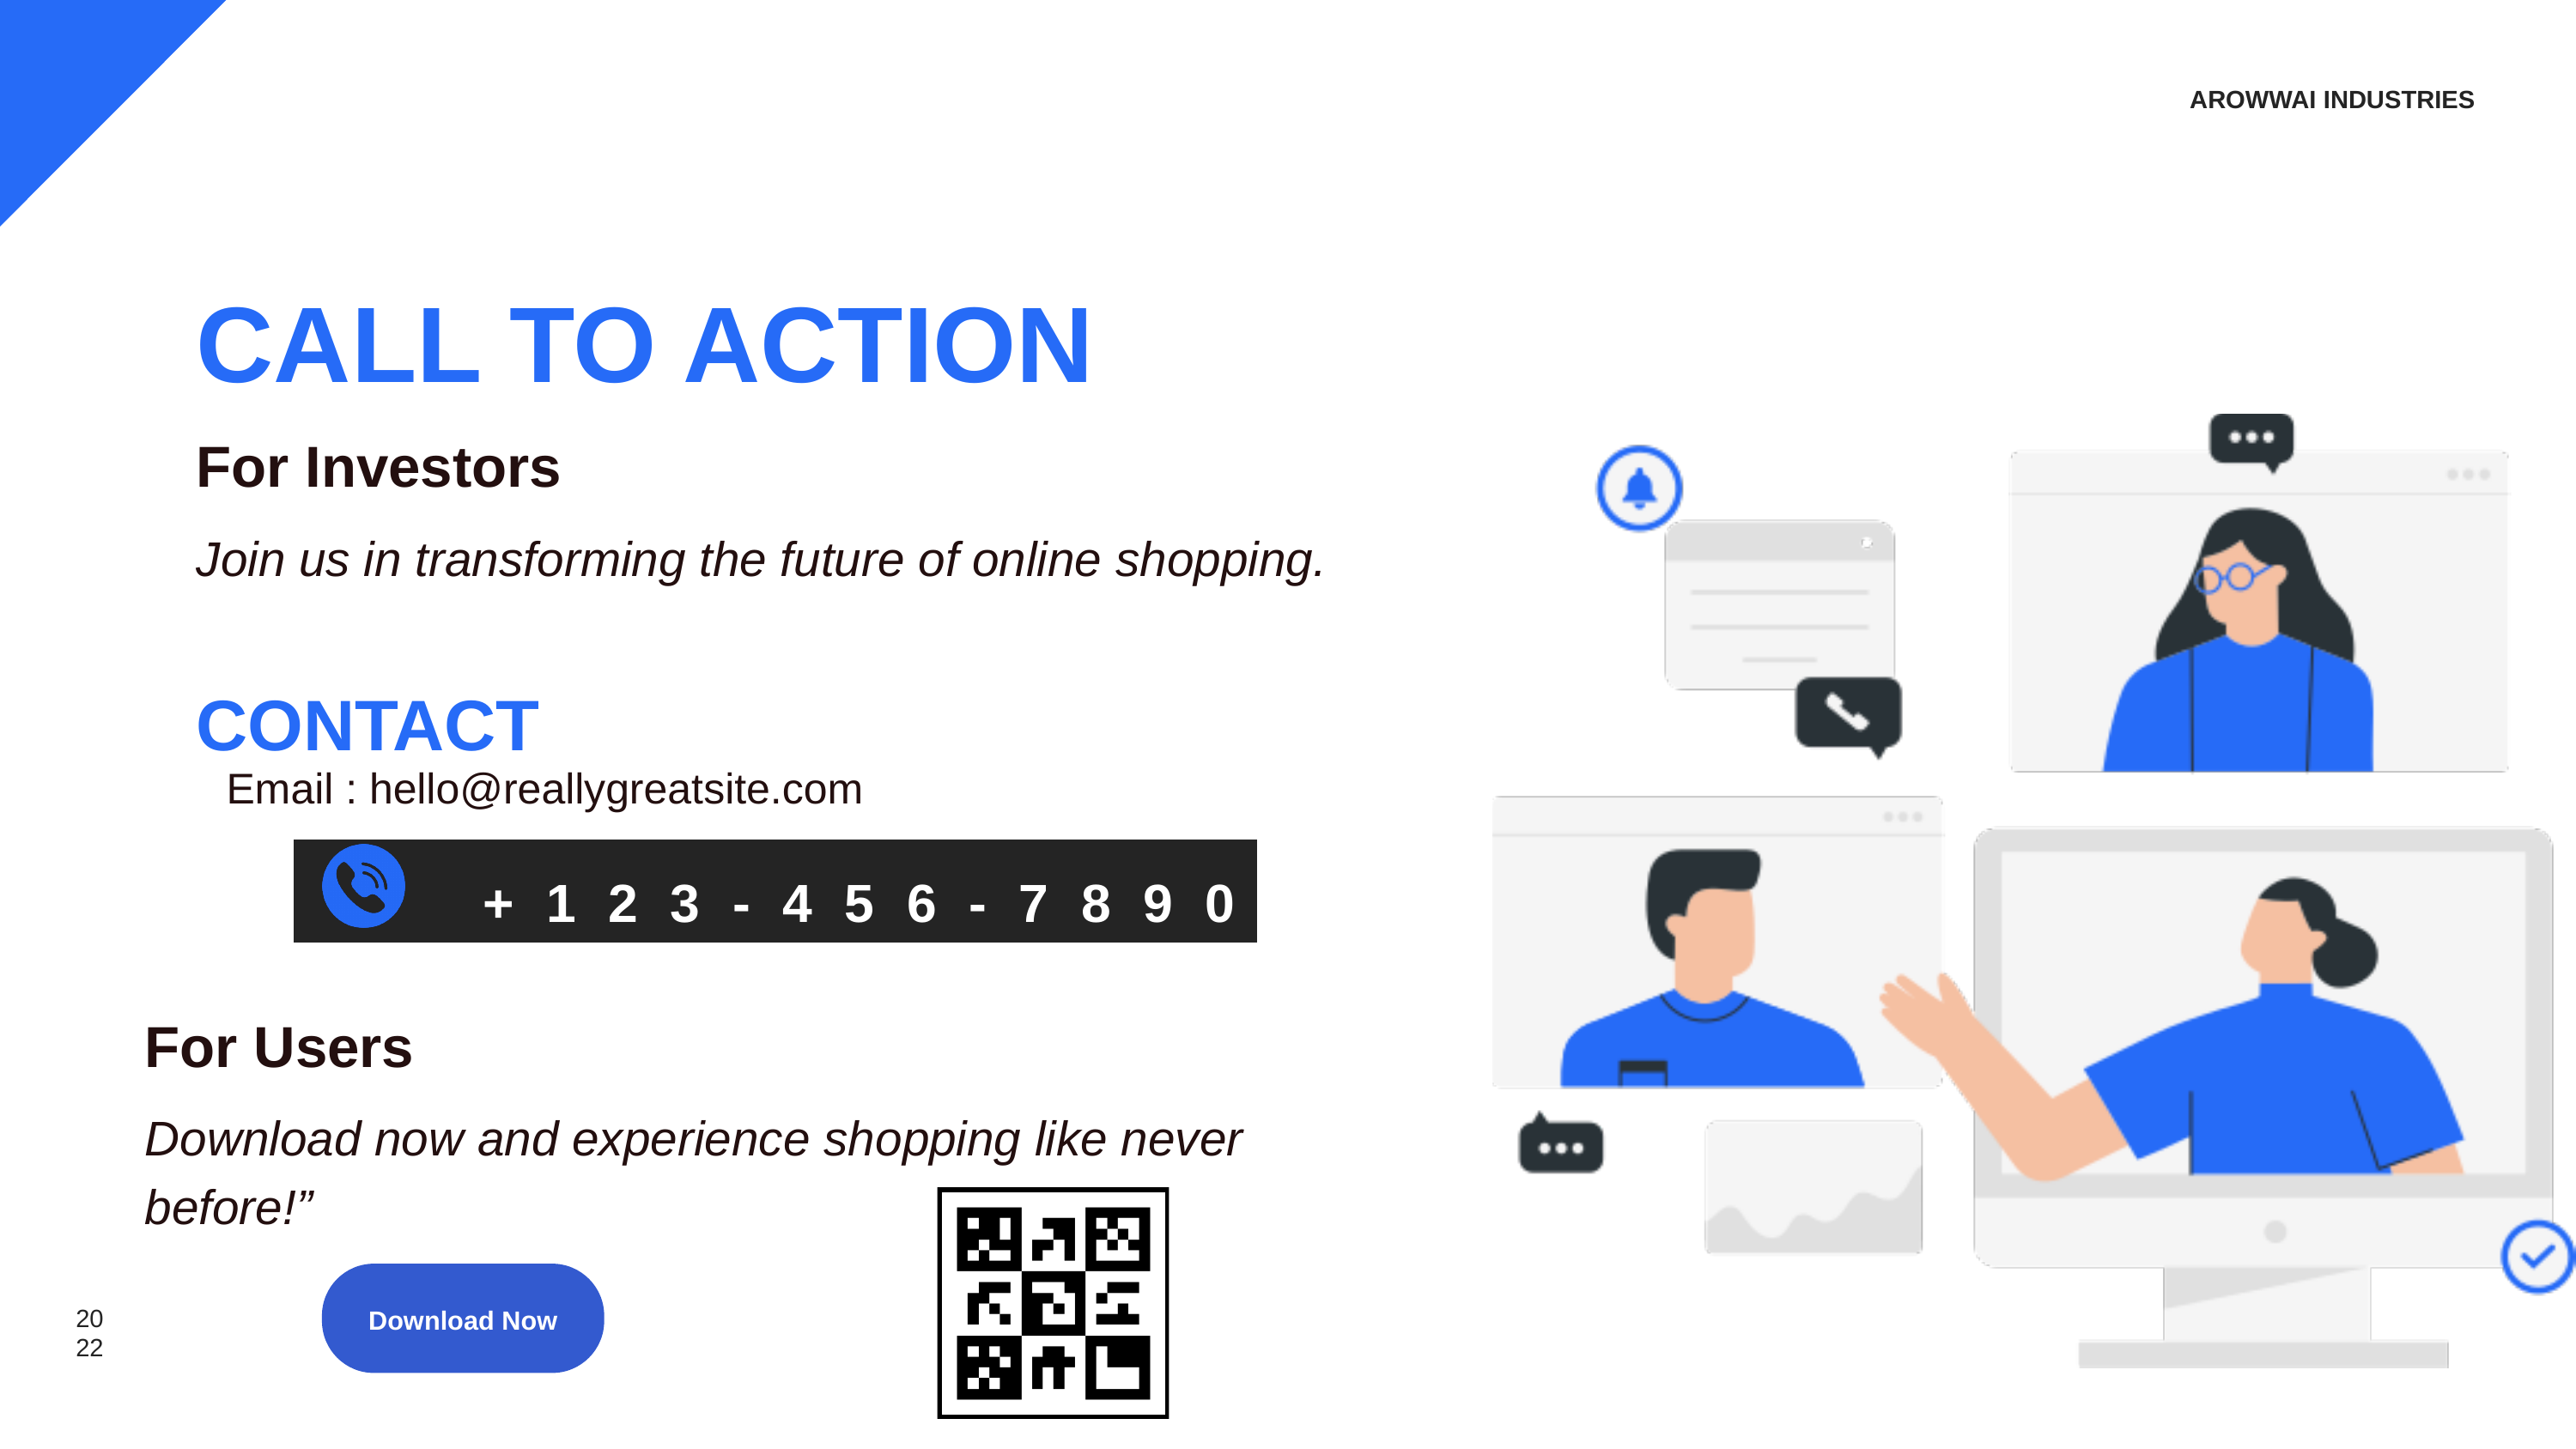

AROWWAI INDUSTRIES
CALL TO ACTION

For Investors
Join us in transforming the future of online shopping.

CONTACT
Email : hello@reallygreatsite.com

+123-456-7890
For Users
Download now and experience shopping like never before!”

Download Now
20
22